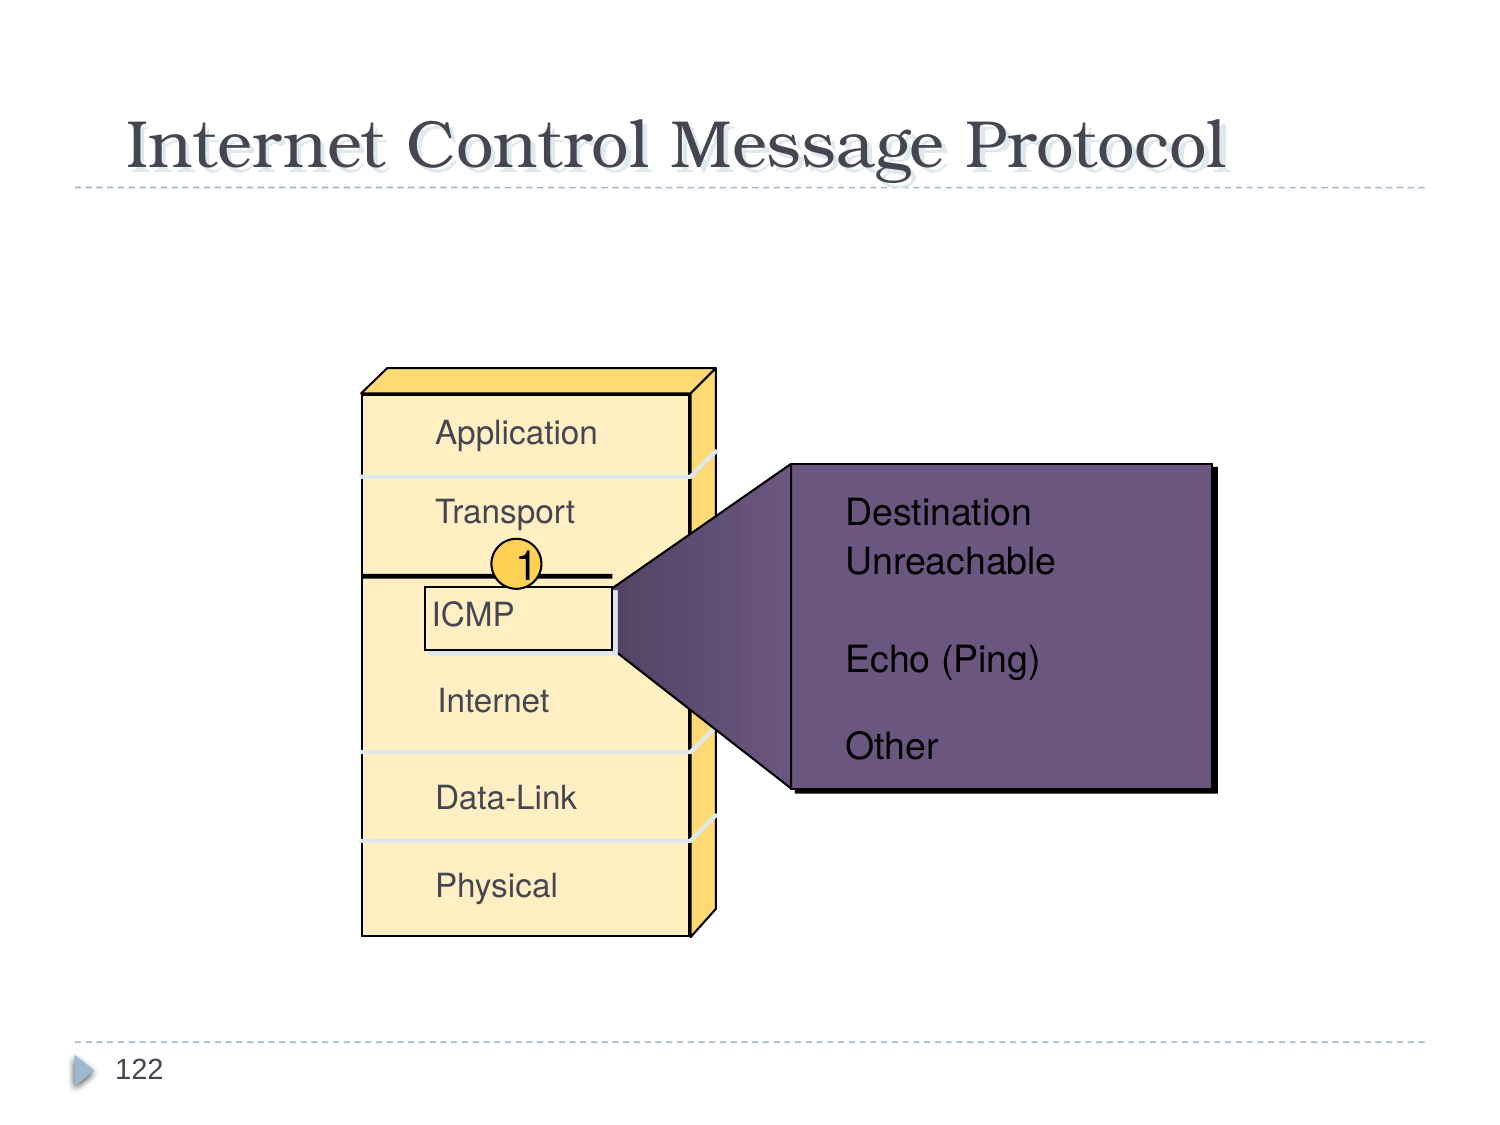

# Internet Control Message Protocol

Application

Destination
Unreachable

Echo (Ping)

Other
Transport
1

ICMP
Internet

Data-Link

Physical
122